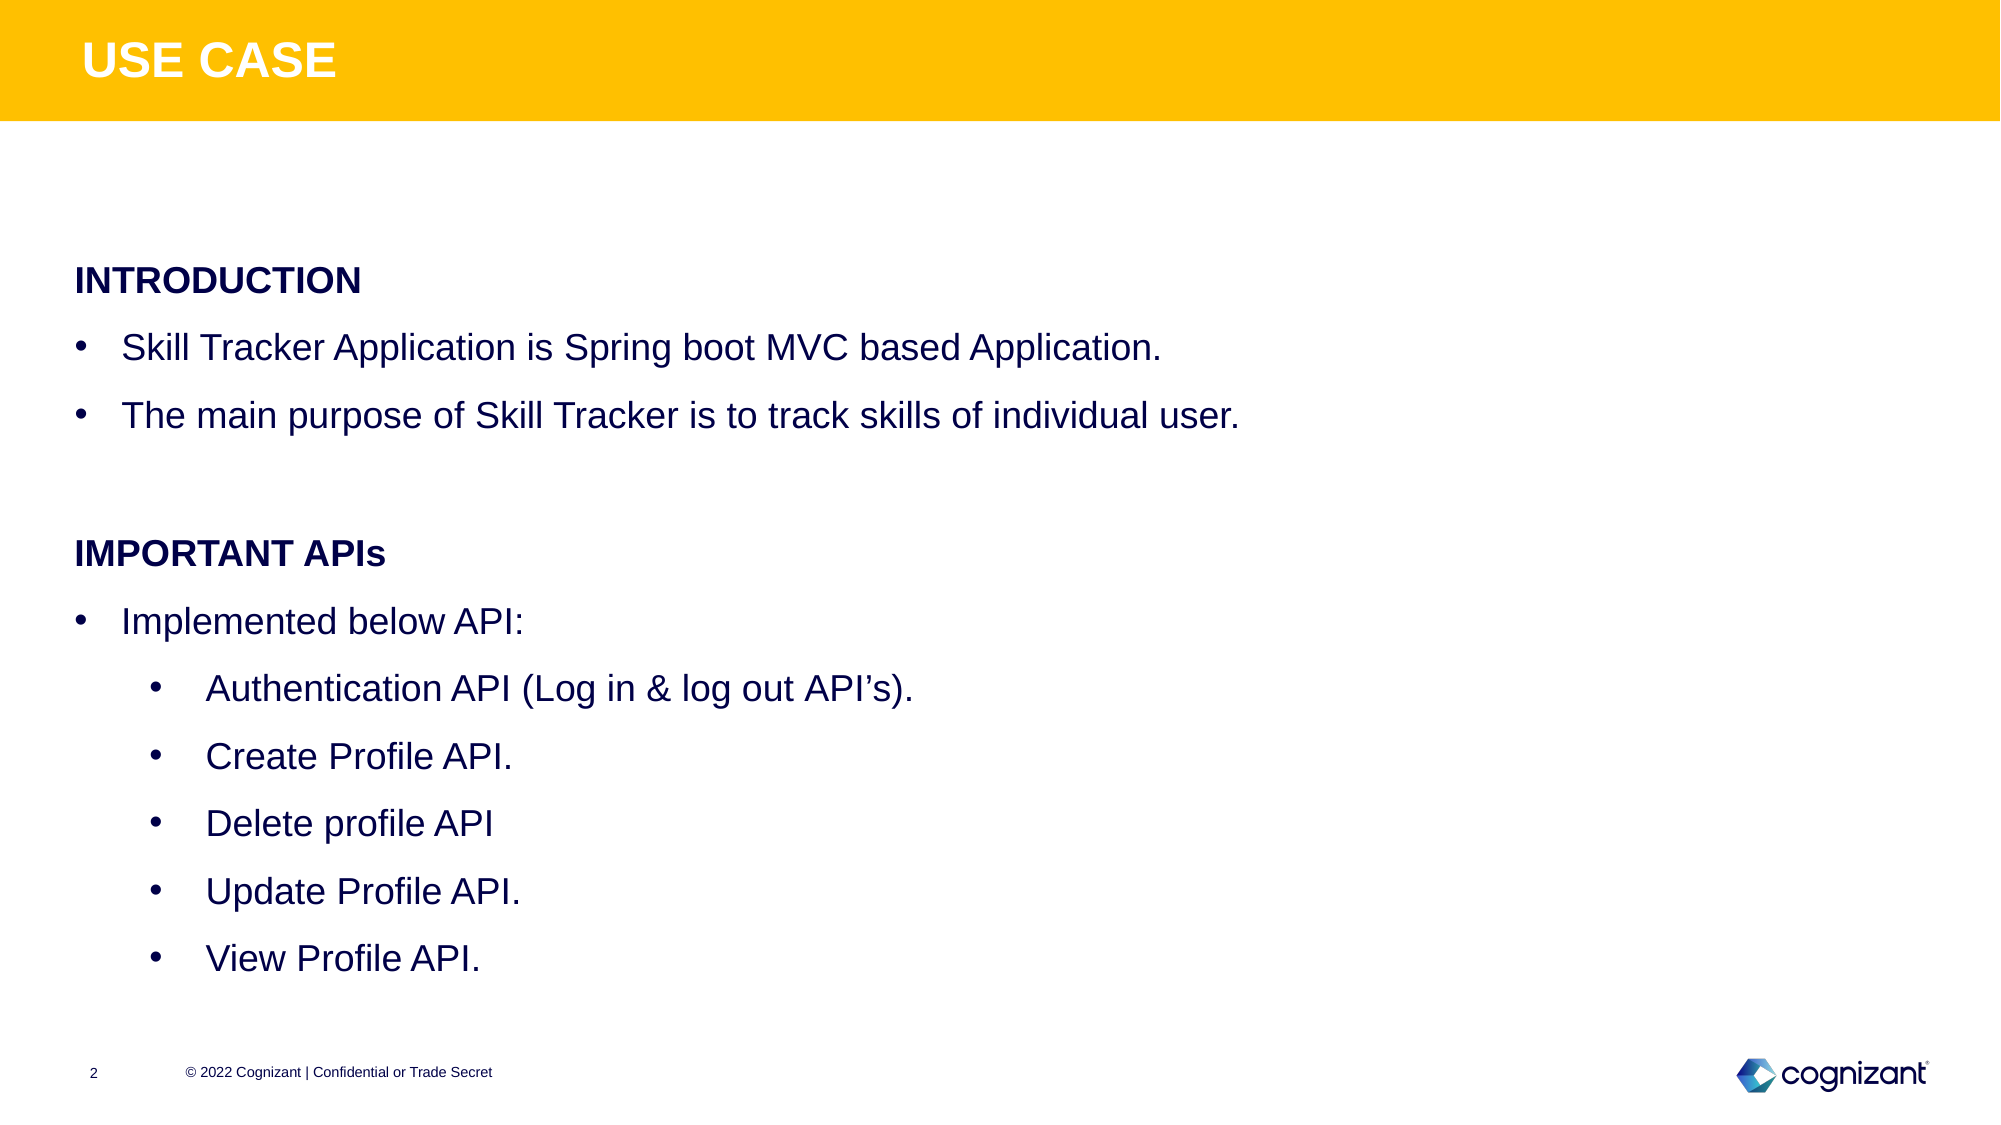

USE CASE

INTRODUCTION
Skill Tracker Application is Spring boot MVC based Application.
The main purpose of Skill Tracker is to track skills of individual user.
IMPORTANT APIs
Implemented below API:
Authentication API (Log in & log out API’s).
Create Profile API.
Delete profile API
Update Profile API.
View Profile API.
© 2022 Cognizant | Confidential or Trade Secret
2